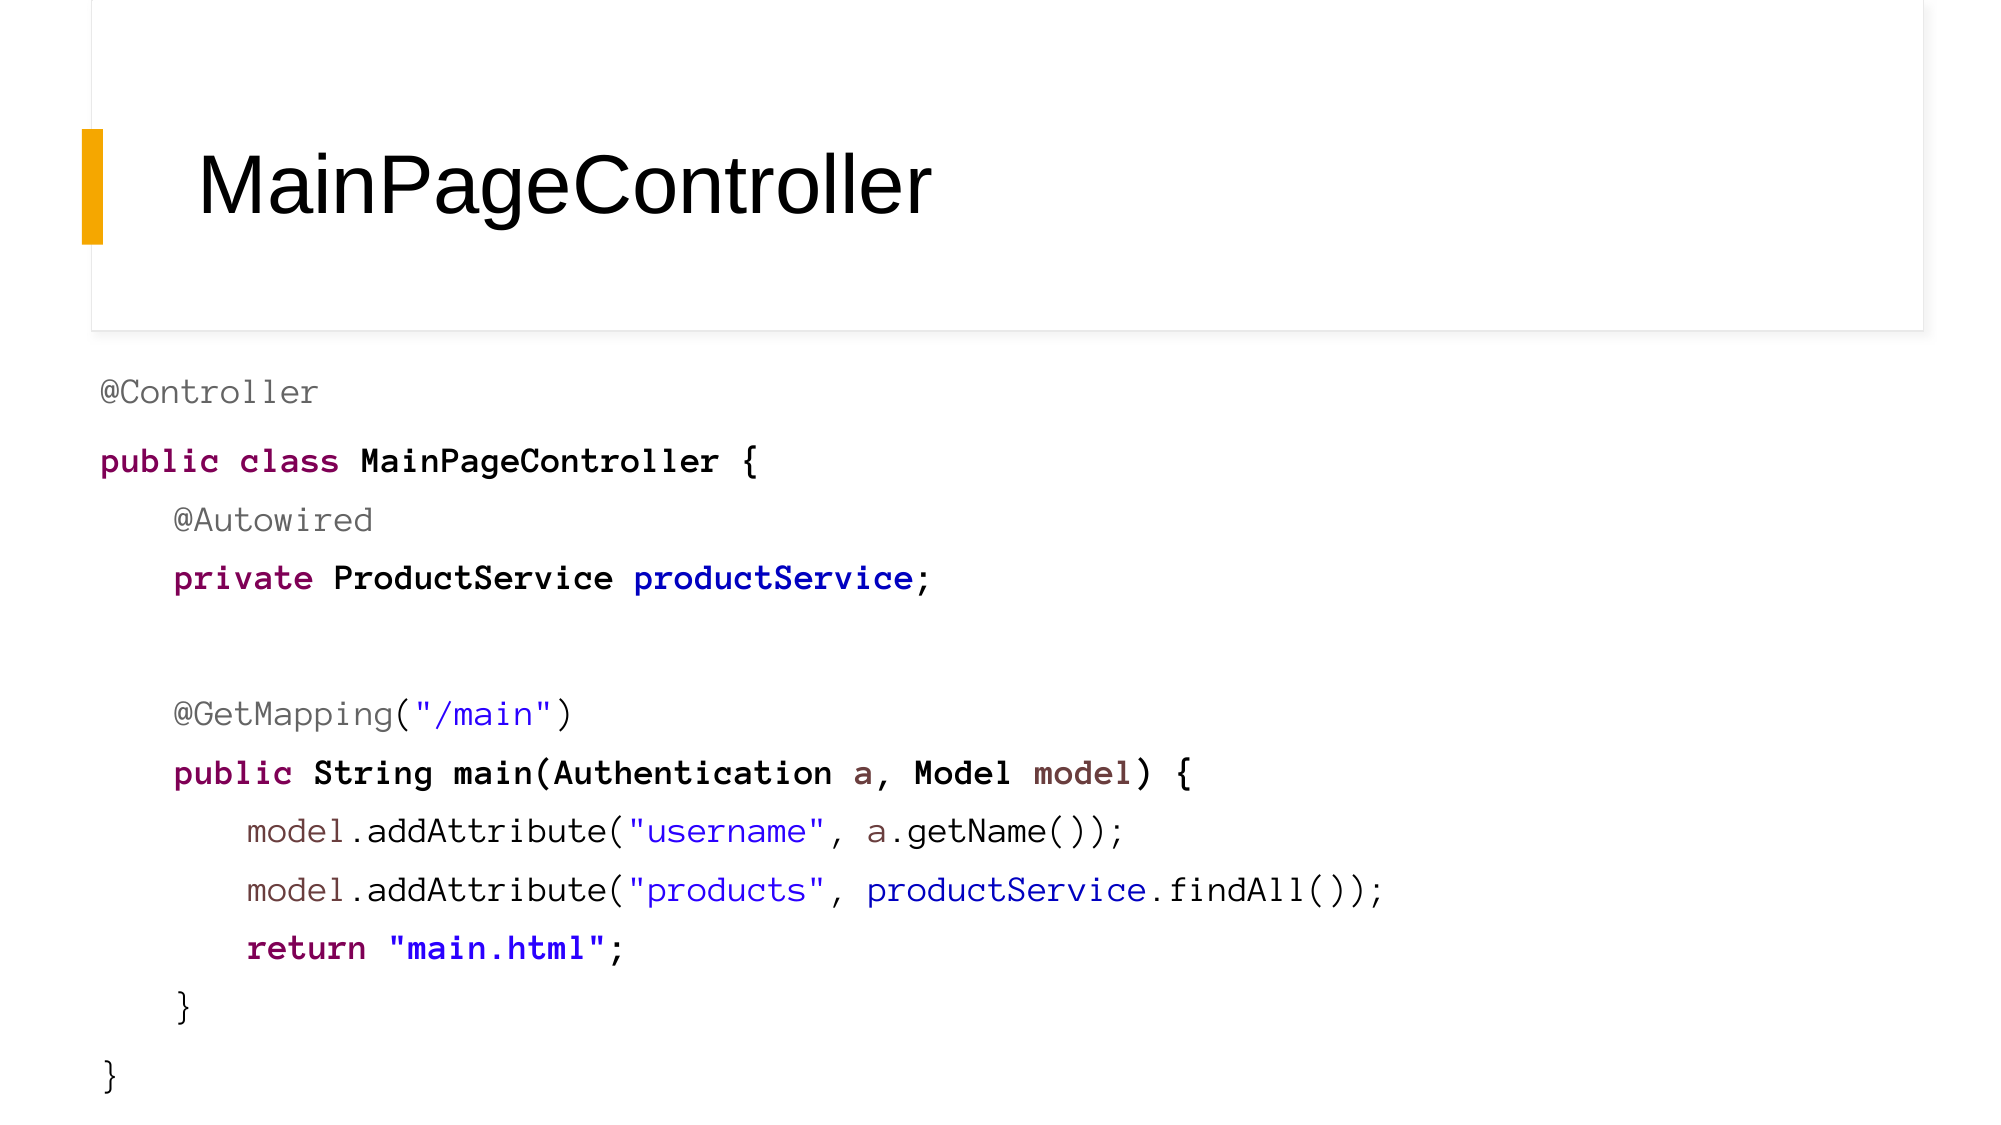

# MainPageController
@Controller
public class MainPageController {
@Autowired
private ProductService productService;

@GetMapping("/main")
public String main(Authentication a, Model model) {
model.addAttribute("username", a.getName());
model.addAttribute("products", productService.findAll());
return "main.html";
}
}